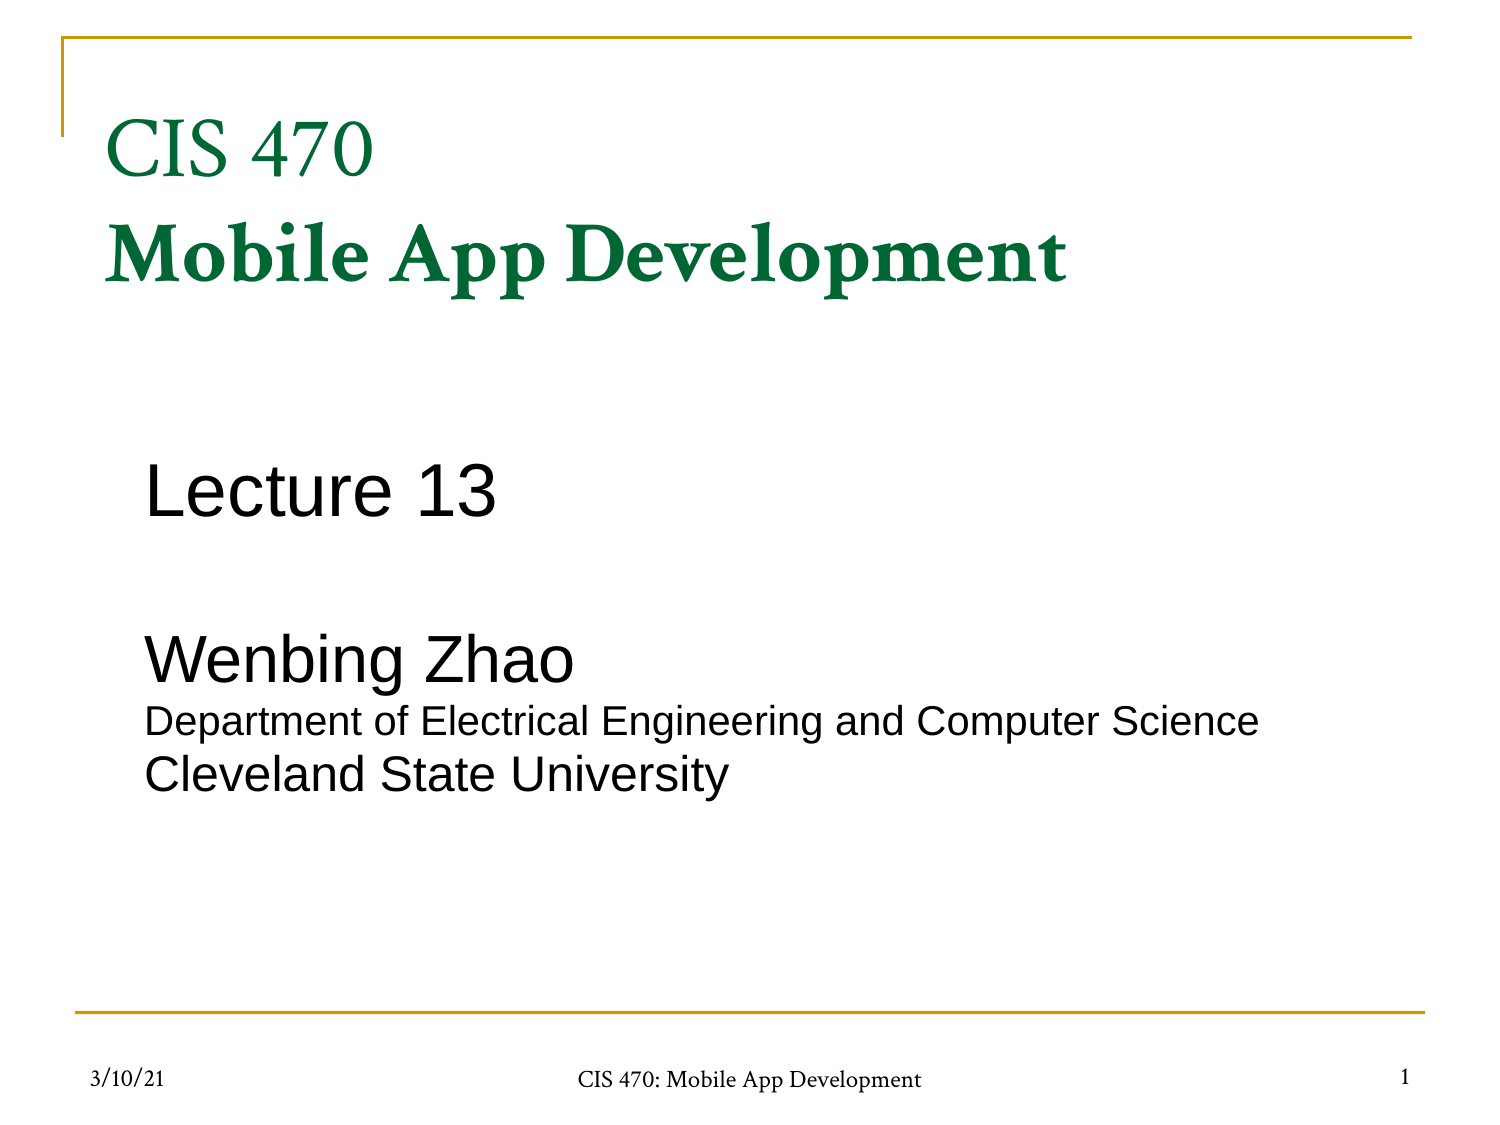

CIS 470
Mobile App Development
Lecture 13

Wenbing Zhao
Department of Electrical Engineering and Computer Science
Cleveland State University
3/10/21
1
CIS 470: Mobile App Development